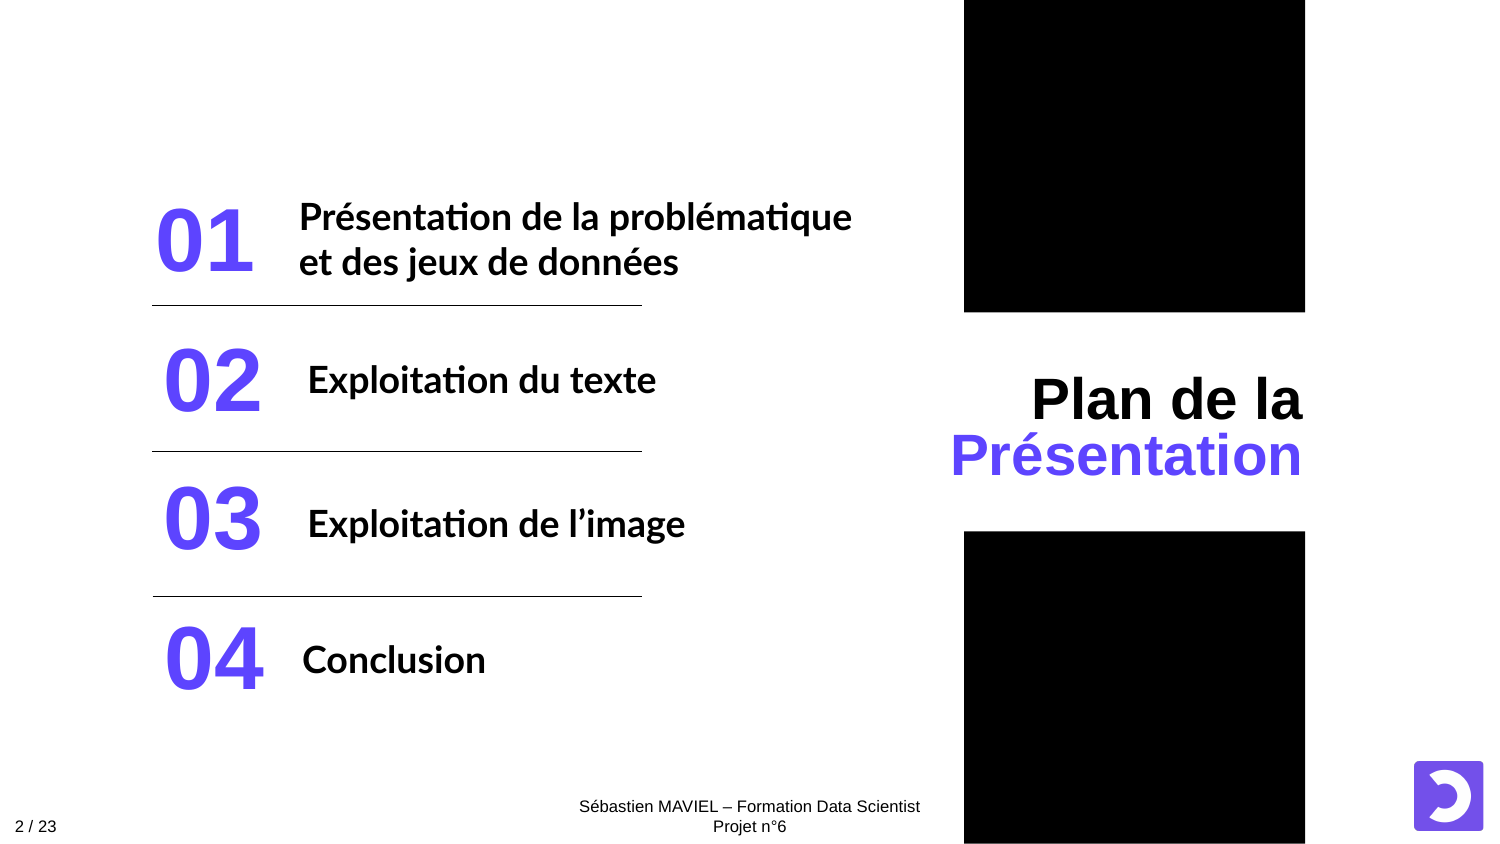

Présentation de la problématique et des jeux de données
01
02
Exploitation du texte
# Plan de la Présentation
03
Exploitation de l’image
04
Conclusion